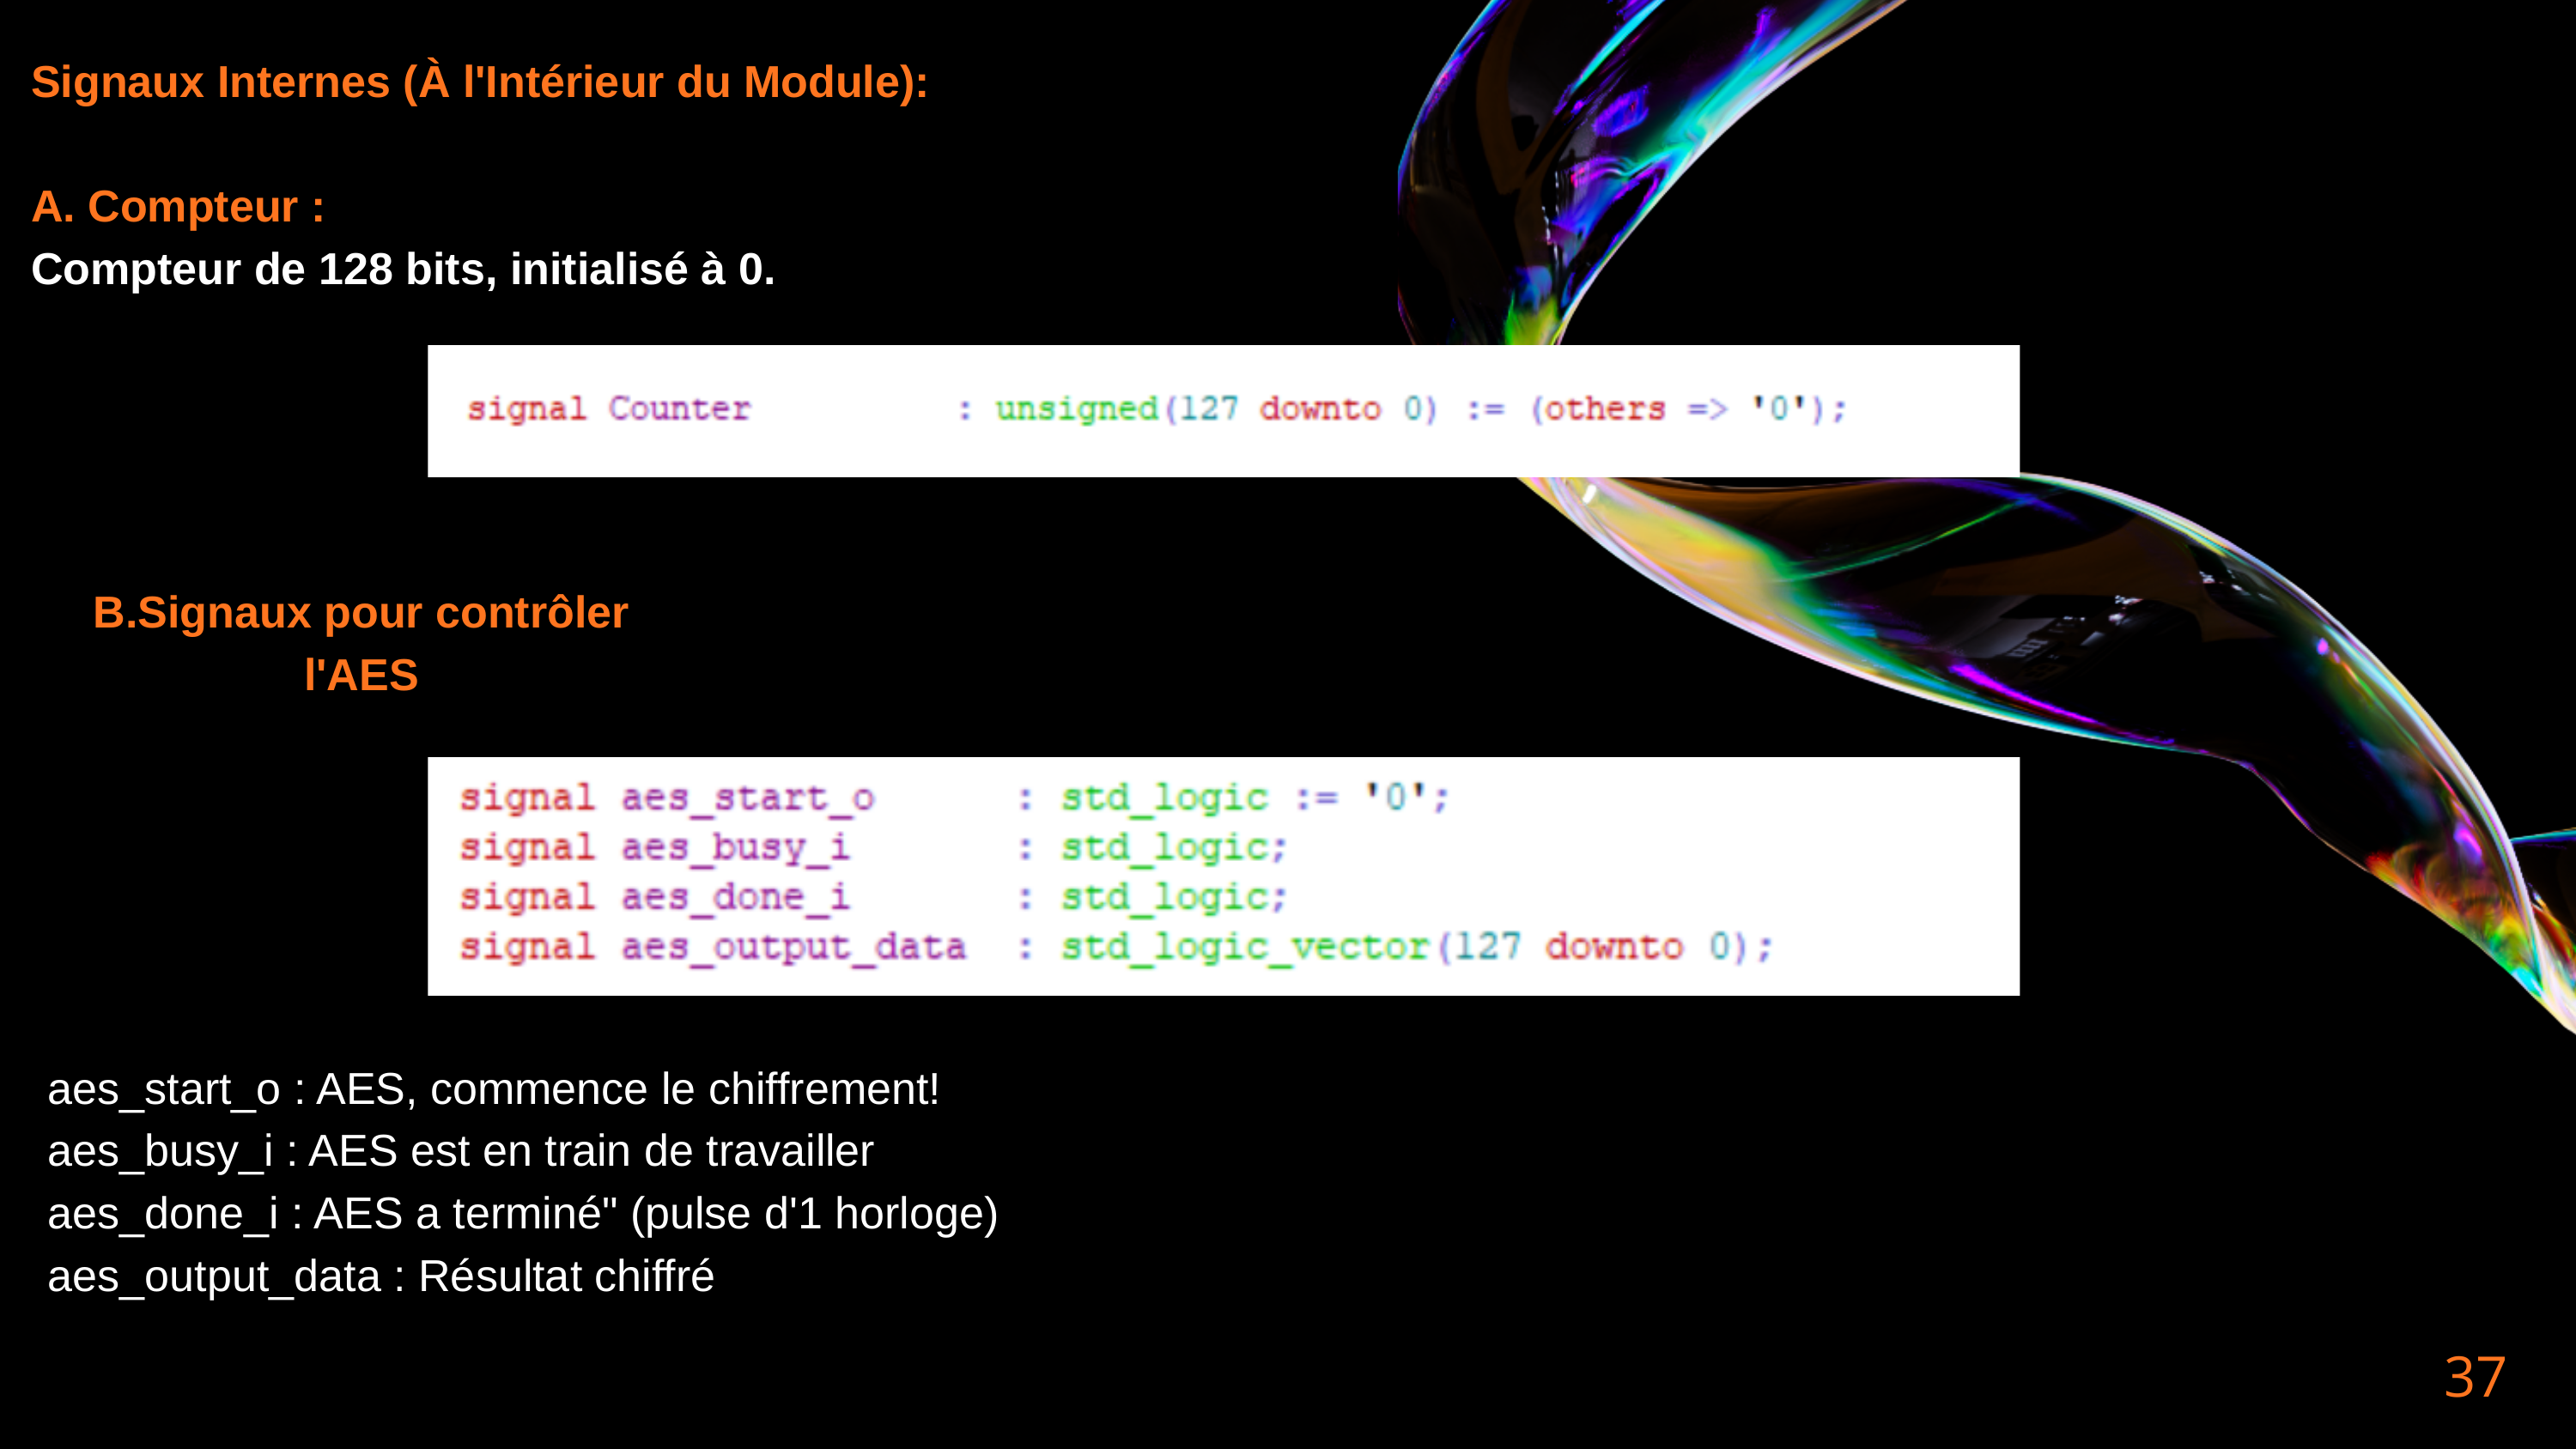

Signaux Internes (À l'Intérieur du Module):

A. Compteur :
Compteur de 128 bits, initialisé à 0.

B.Signaux pour contrôler l'AES

aes_start_o : AES, commence le chiffrement!
aes_busy_i : AES est en train de travailler
aes_done_i : AES a terminé" (pulse d'1 horloge)
aes_output_data : Résultat chiffré
37